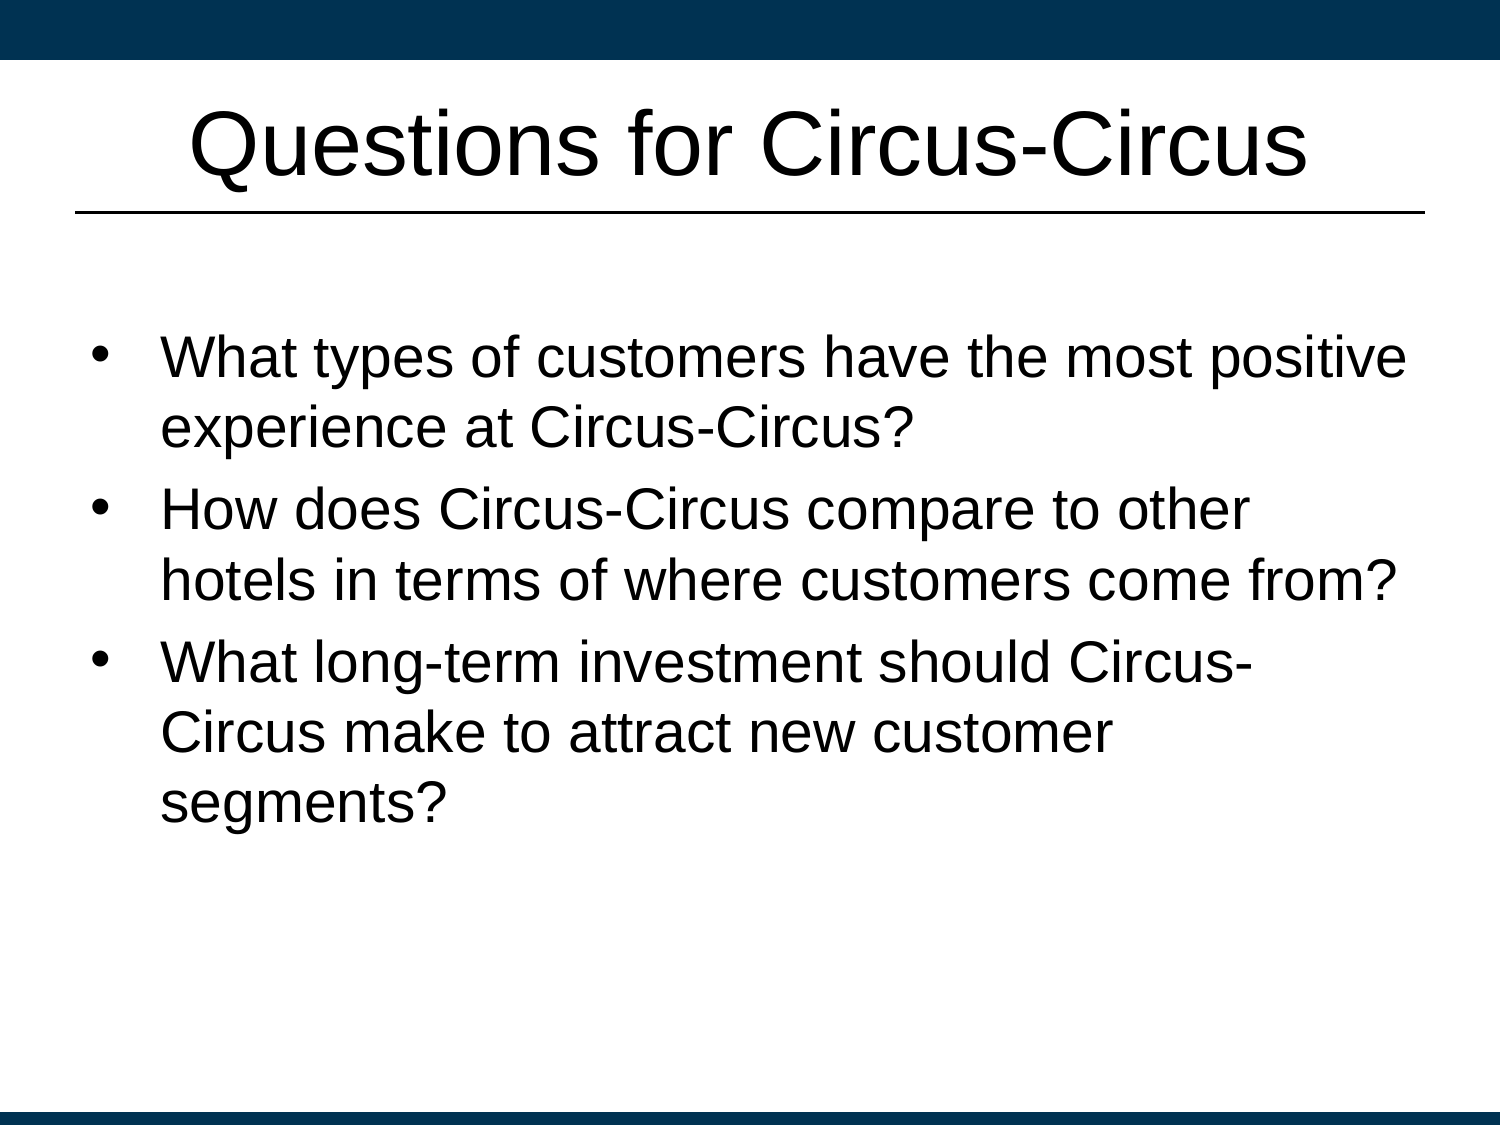

# Questions for Circus-Circus
What types of customers have the most positive experience at Circus-Circus?
How does Circus-Circus compare to other hotels in terms of where customers come from?
What long-term investment should Circus-Circus make to attract new customer segments?